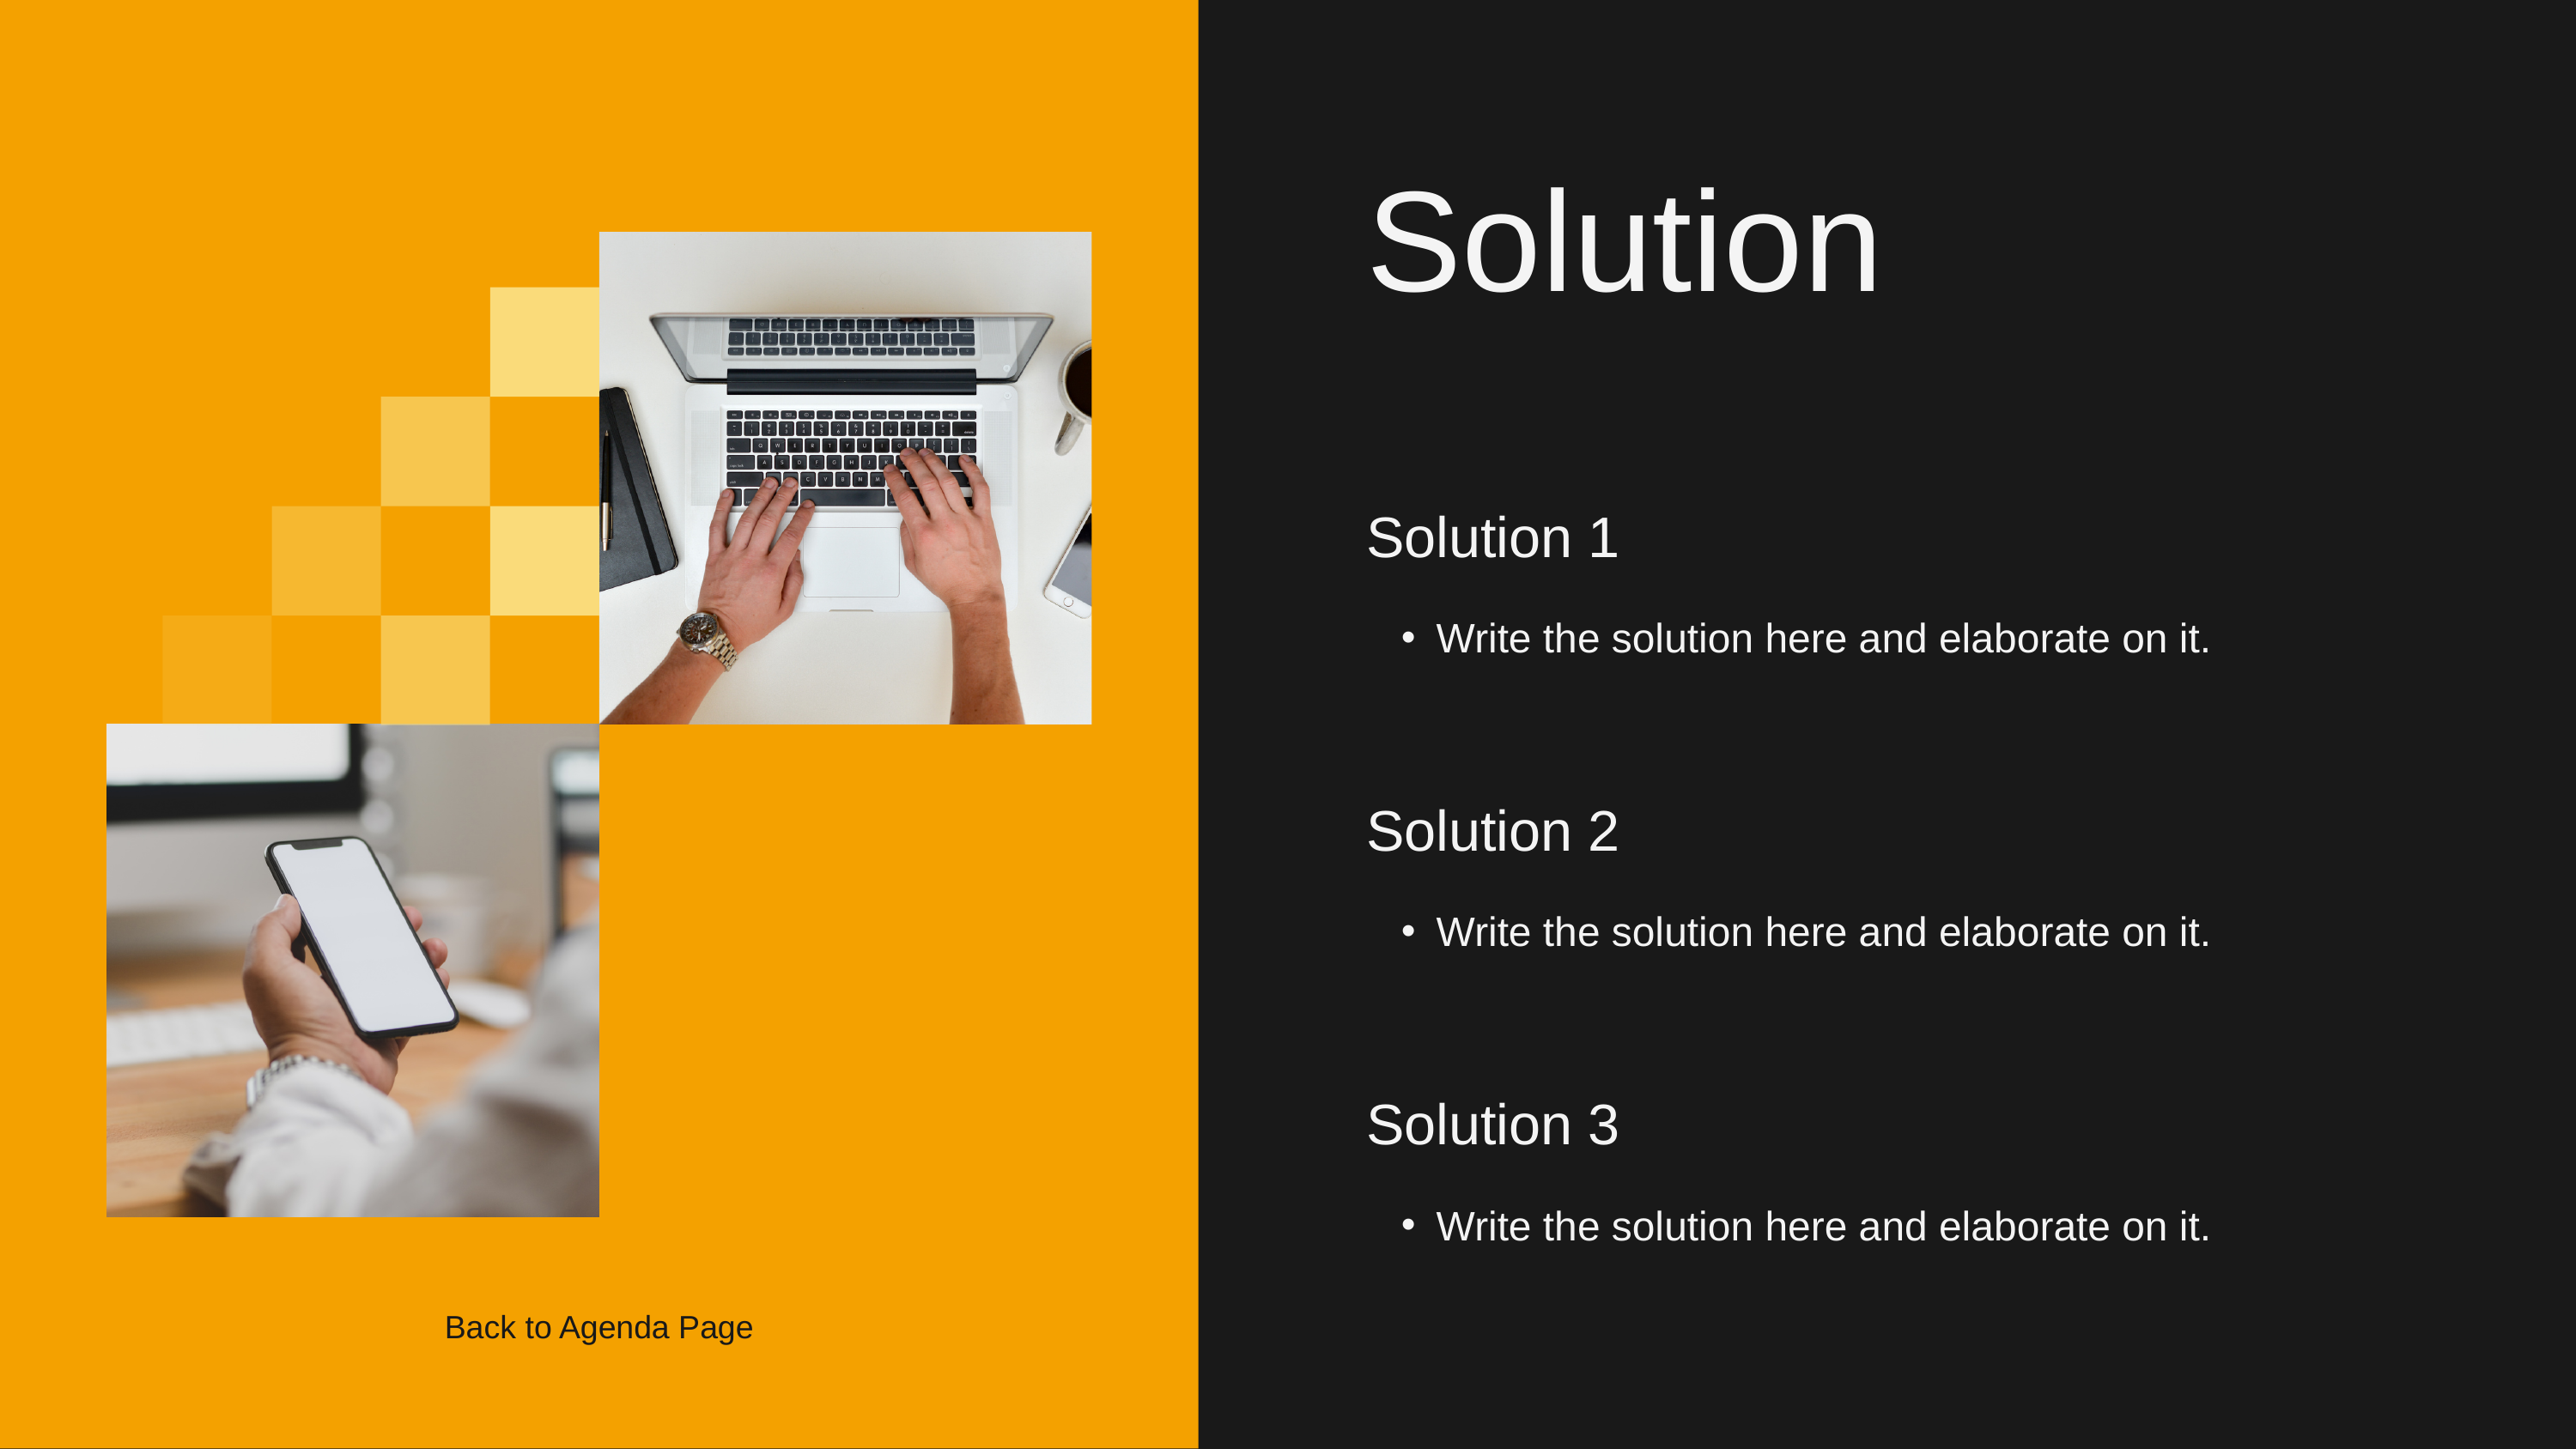

Solution

Solution 1
Write the solution here and elaborate on it.

Solution 2
Write the solution here and elaborate on it.
Solution 3
Write the solution here and elaborate on it.
Back to Agenda Page